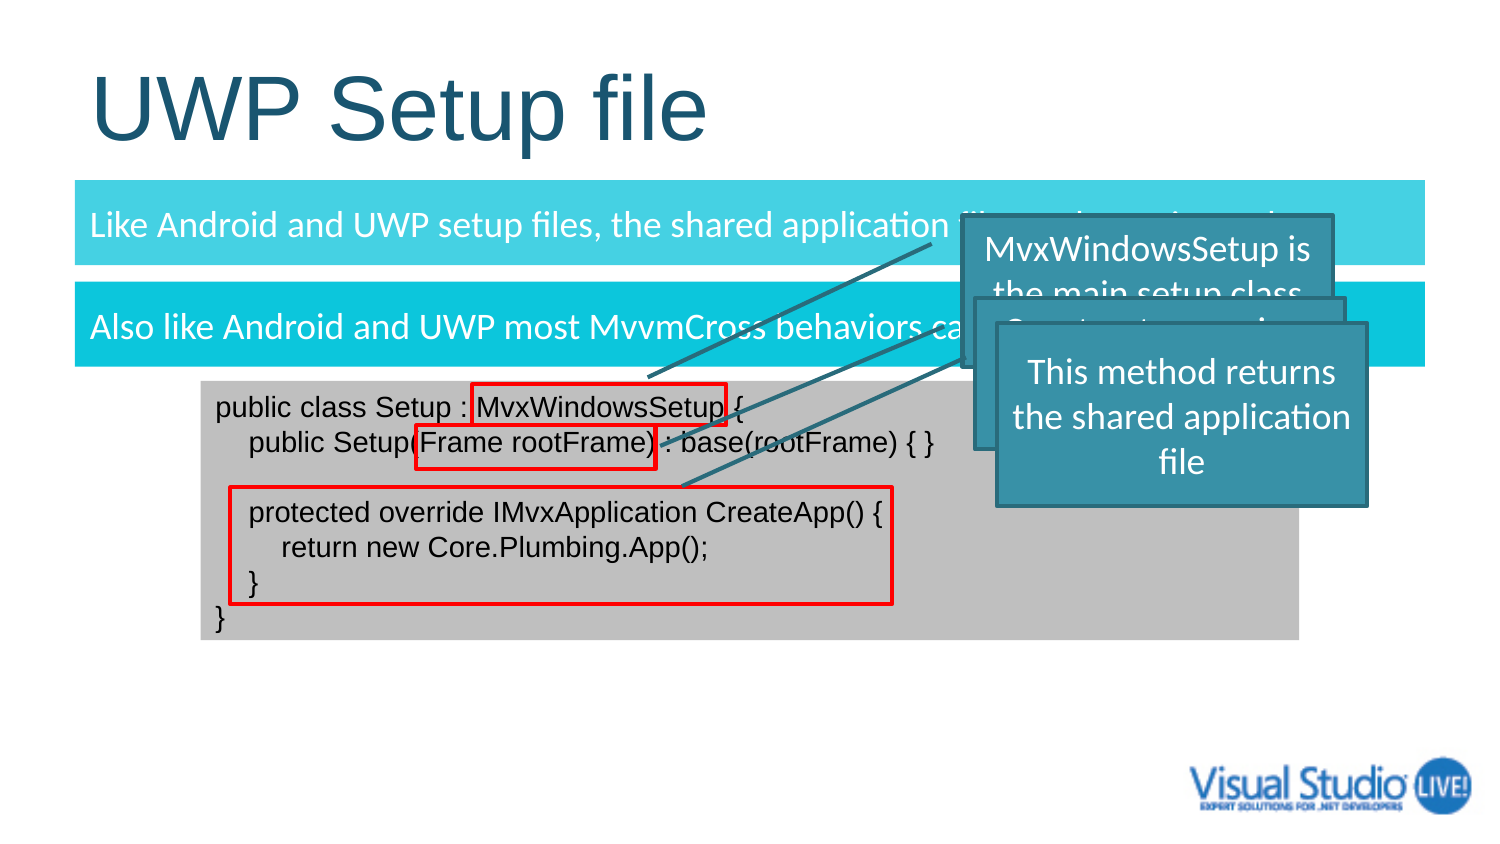

# UWP Setup file
Like Android and UWP setup files, the shared application file can be registered
MvxWindowsSetup is the main setup class for UWP projects
Also like Android and UWP most MvvmCross behaviors can be overriden
Constructor receives the UWP app’s root frame object
This method returns the shared application file
public class Setup : MvxWindowsSetup {
    public Setup(Frame rootFrame) : base(rootFrame) { }

    protected override IMvxApplication CreateApp() {
        return new Core.Plumbing.App();
    }
}